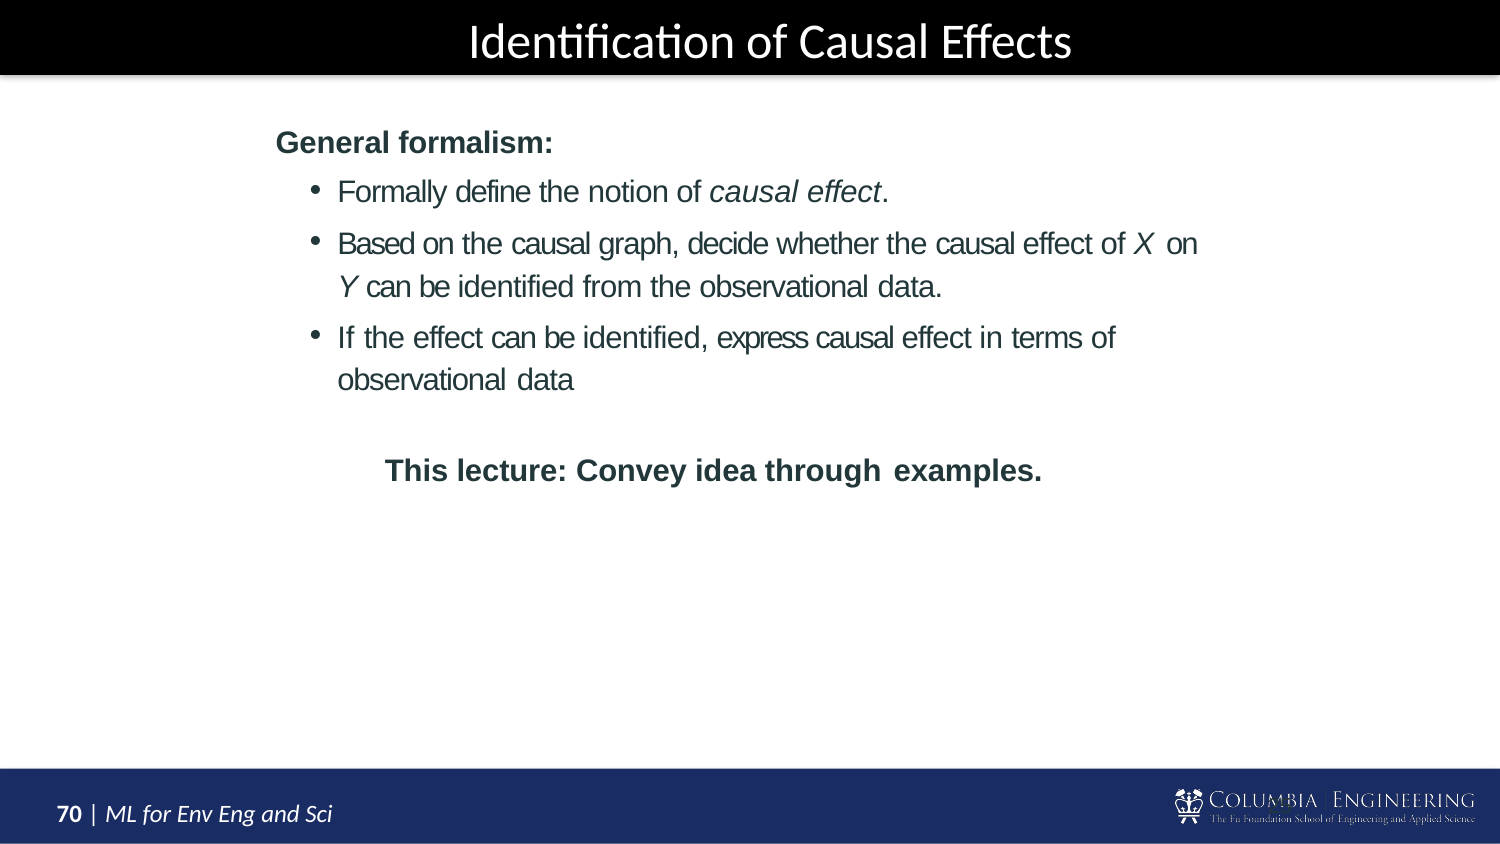

# Identification of Causal Effects
General formalism:
Formally define the notion of causal effect.
Based on the causal graph, decide whether the causal effect of X on
Y can be identified from the observational data.
If the effect can be identified, express causal effect in terms of  observational data

This lecture: Convey idea through examples.

25